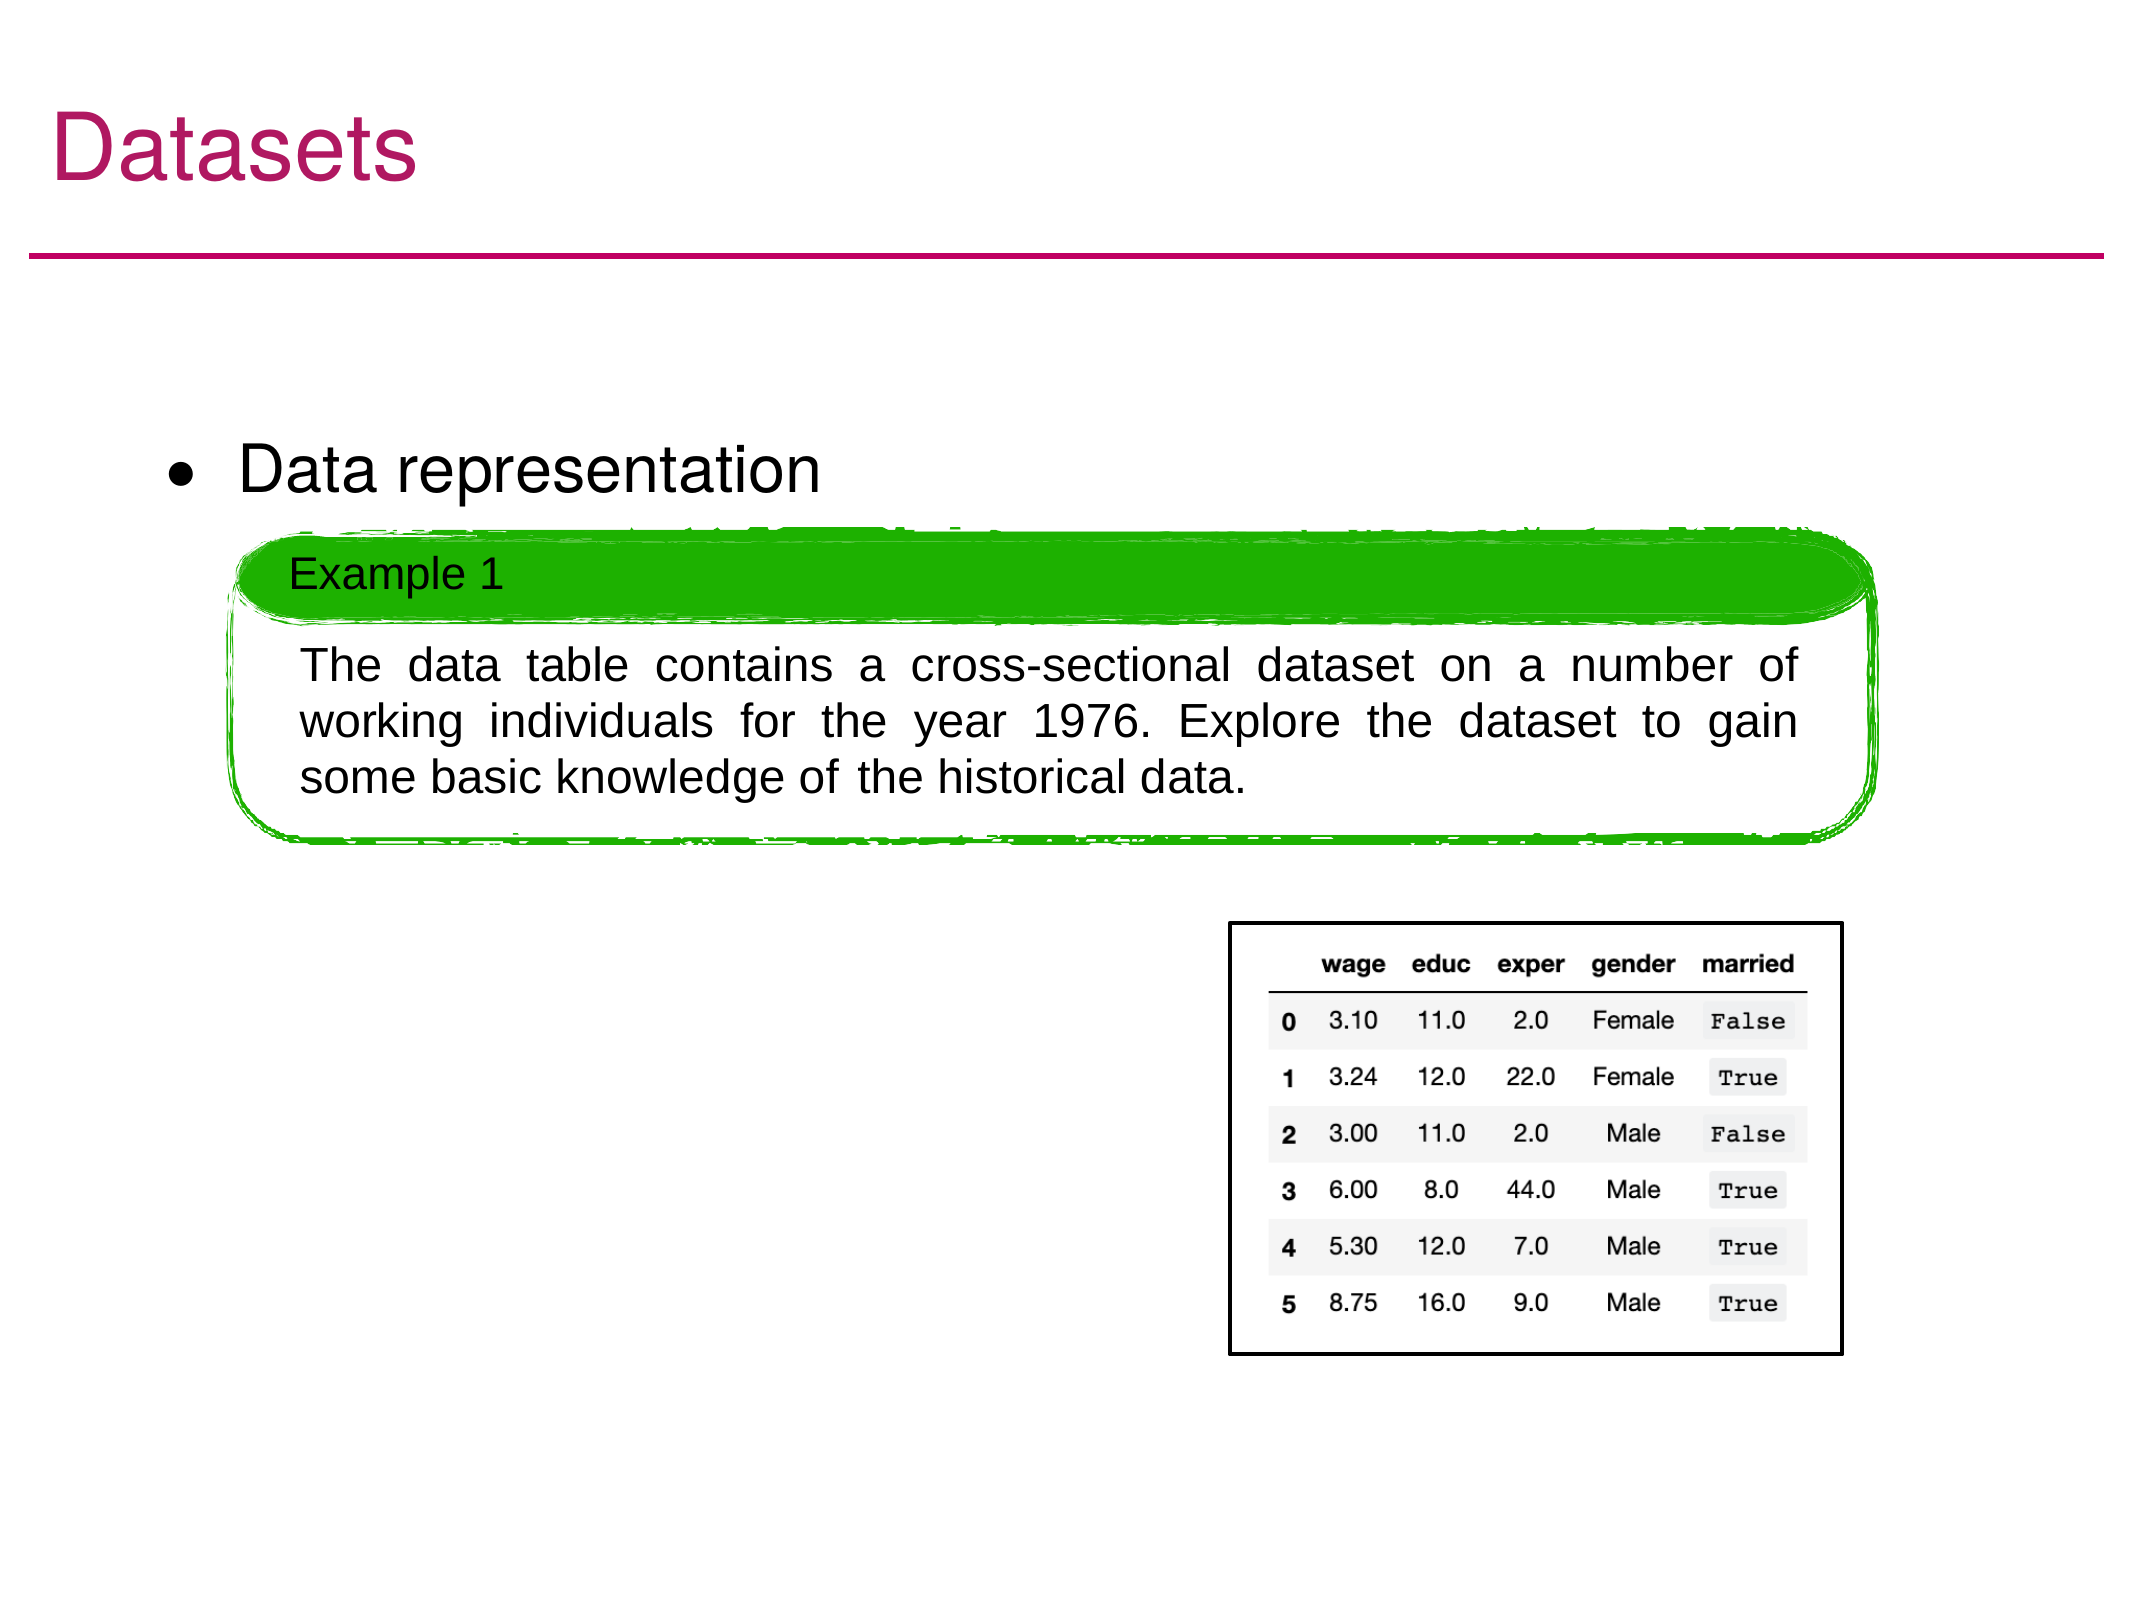

# Datasets

Data representation
Example 1
The data table contains a cross-sectional dataset on a number of working individuals for the year 1976. Explore the dataset to gain some basic knowledge of the historical data.